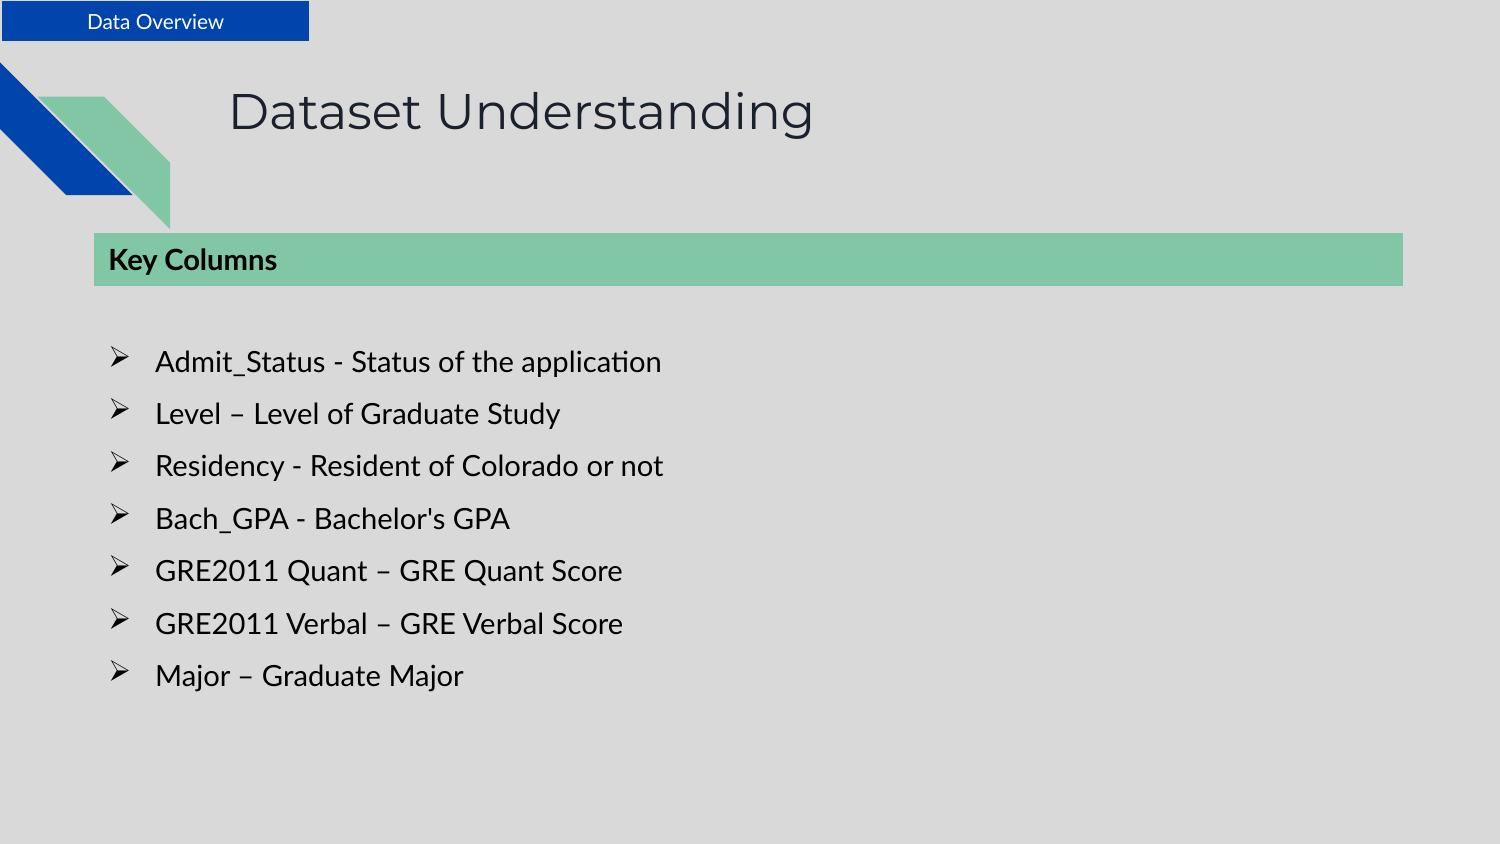

Data Overview
# Dataset Understanding
Key Columns
Admit_Status - Status of the application
Level – Level of Graduate Study
Residency - Resident of Colorado or not
Bach_GPA - Bachelor's GPA
GRE2011 Quant – GRE Quant Score
GRE2011 Verbal – GRE Verbal Score
Major – Graduate Major